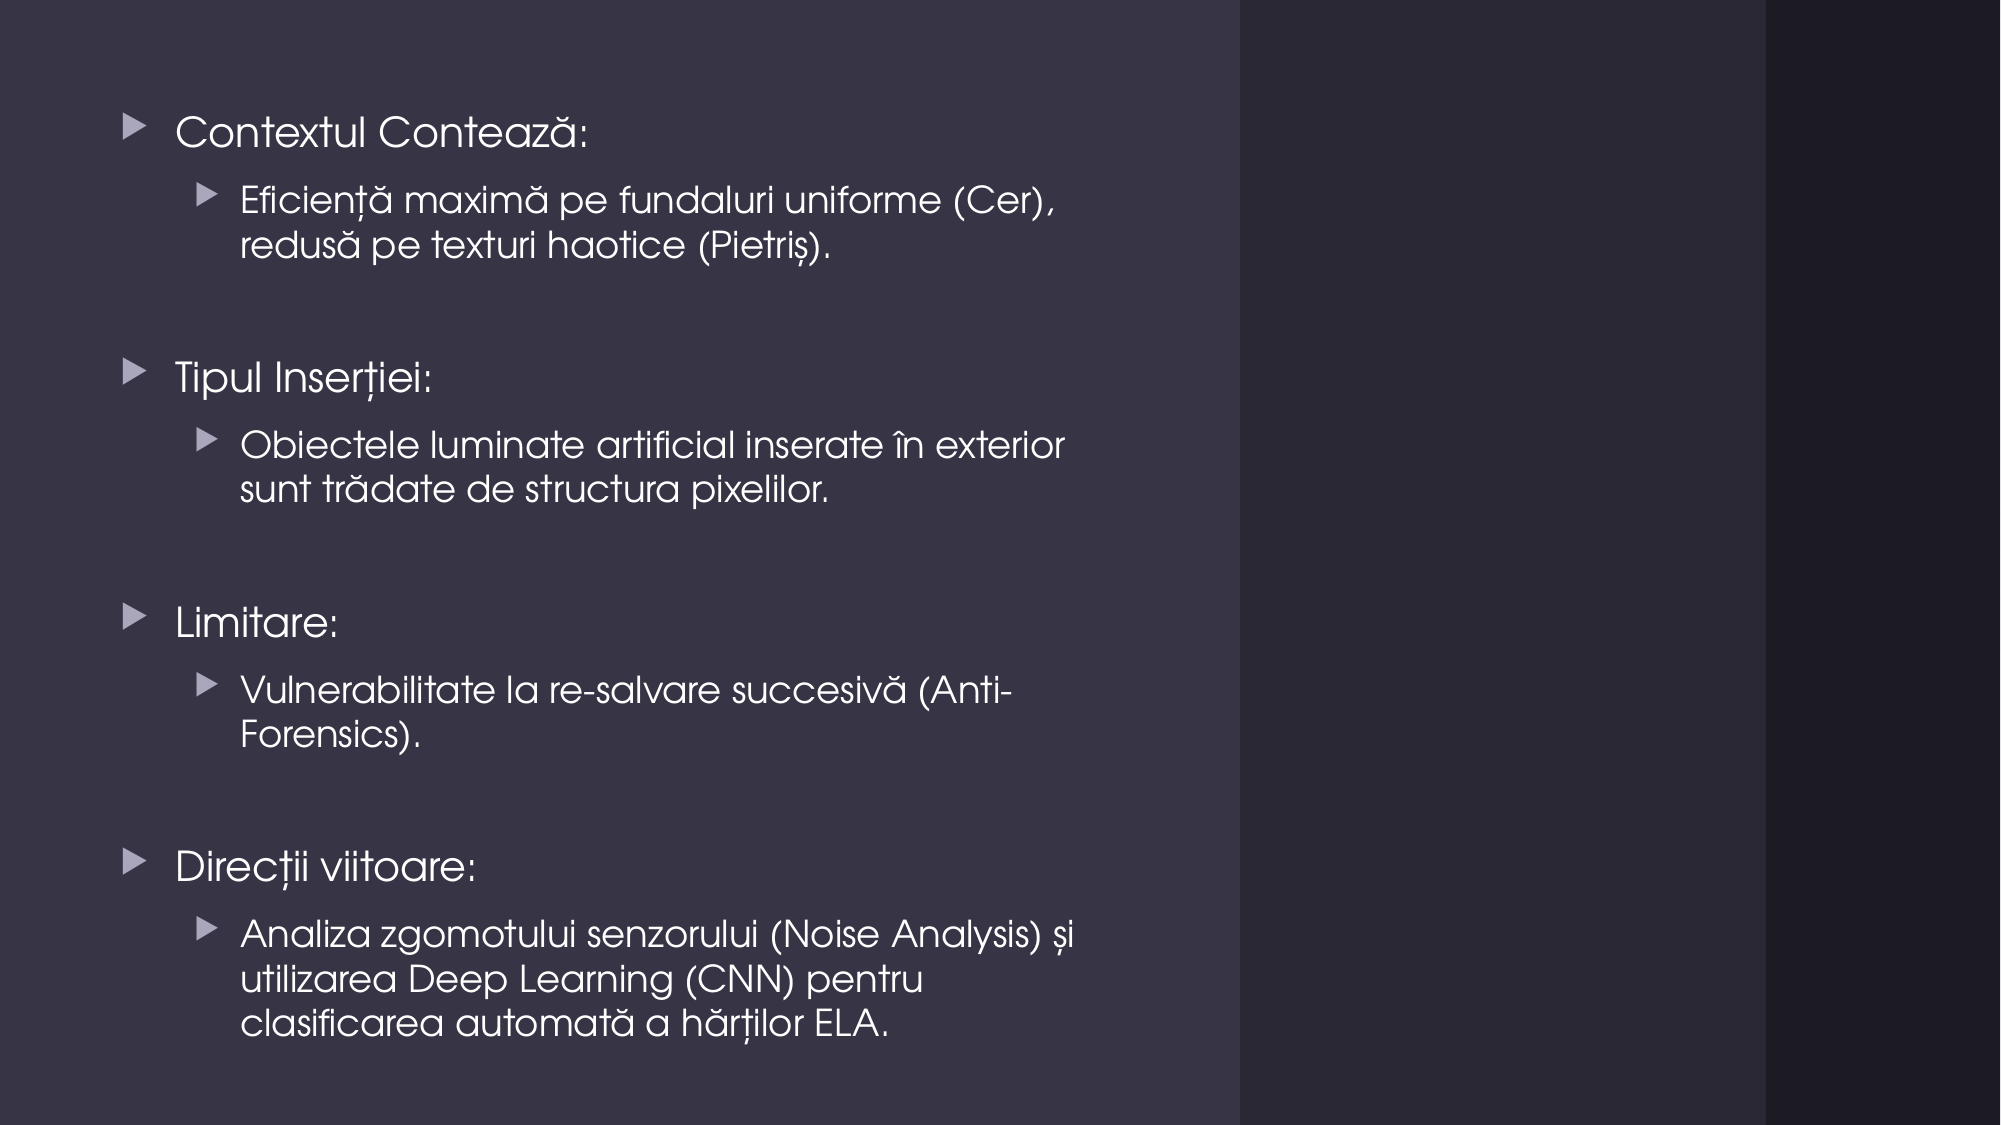

Contextul Contează:
Eficiență maximă pe fundaluri uniforme (Cer), redusă pe texturi haotice (Pietriș).

Tipul Inserției:
Obiectele luminate artificial inserate în exterior sunt trădate de structura pixelilor.

Limitare:
Vulnerabilitate la re-salvare succesivă (Anti-Forensics).

Direcții viitoare:
Analiza zgomotului senzorului (Noise Analysis) și utilizarea Deep Learning (CNN) pentru clasificarea automată a hărților ELA.